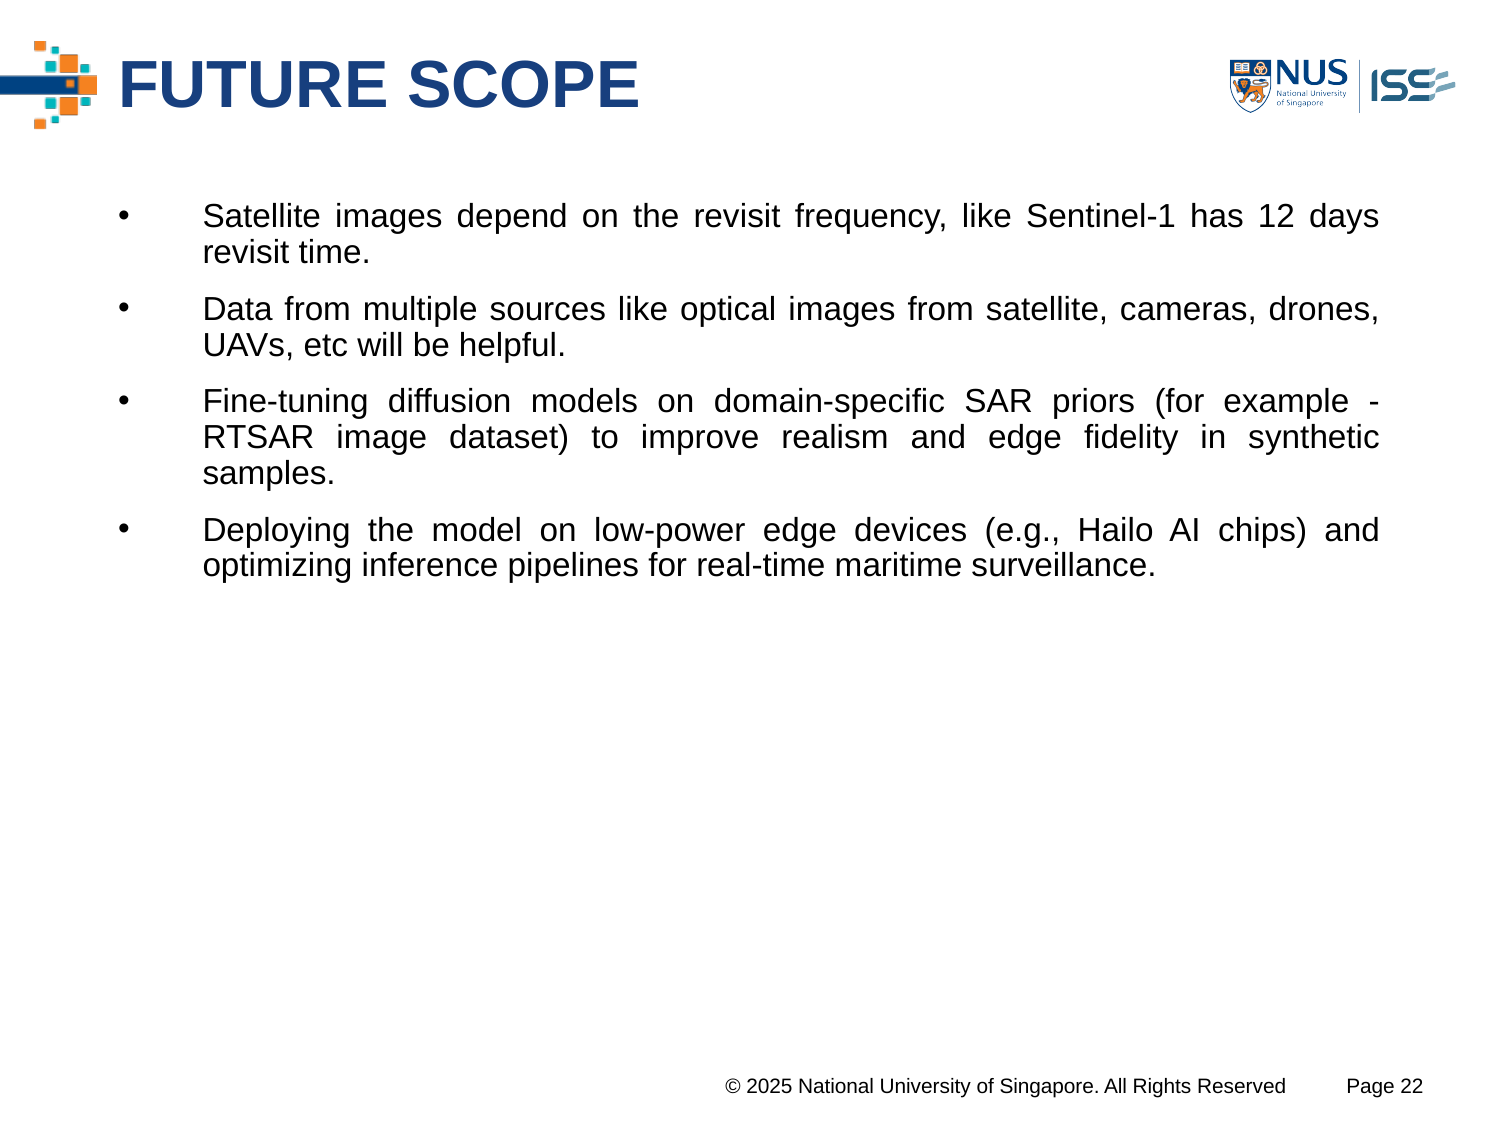

# FUTURE SCOPE
Satellite images depend on the revisit frequency, like Sentinel-1 has 12 days revisit time.
Data from multiple sources like optical images from satellite, cameras, drones, UAVs, etc will be helpful.
Fine-tuning diffusion models on domain-specific SAR priors (for example - RTSAR image dataset) to improve realism and edge fidelity in synthetic samples.
Deploying the model on low-power edge devices (e.g., Hailo AI chips) and optimizing inference pipelines for real-time maritime surveillance.